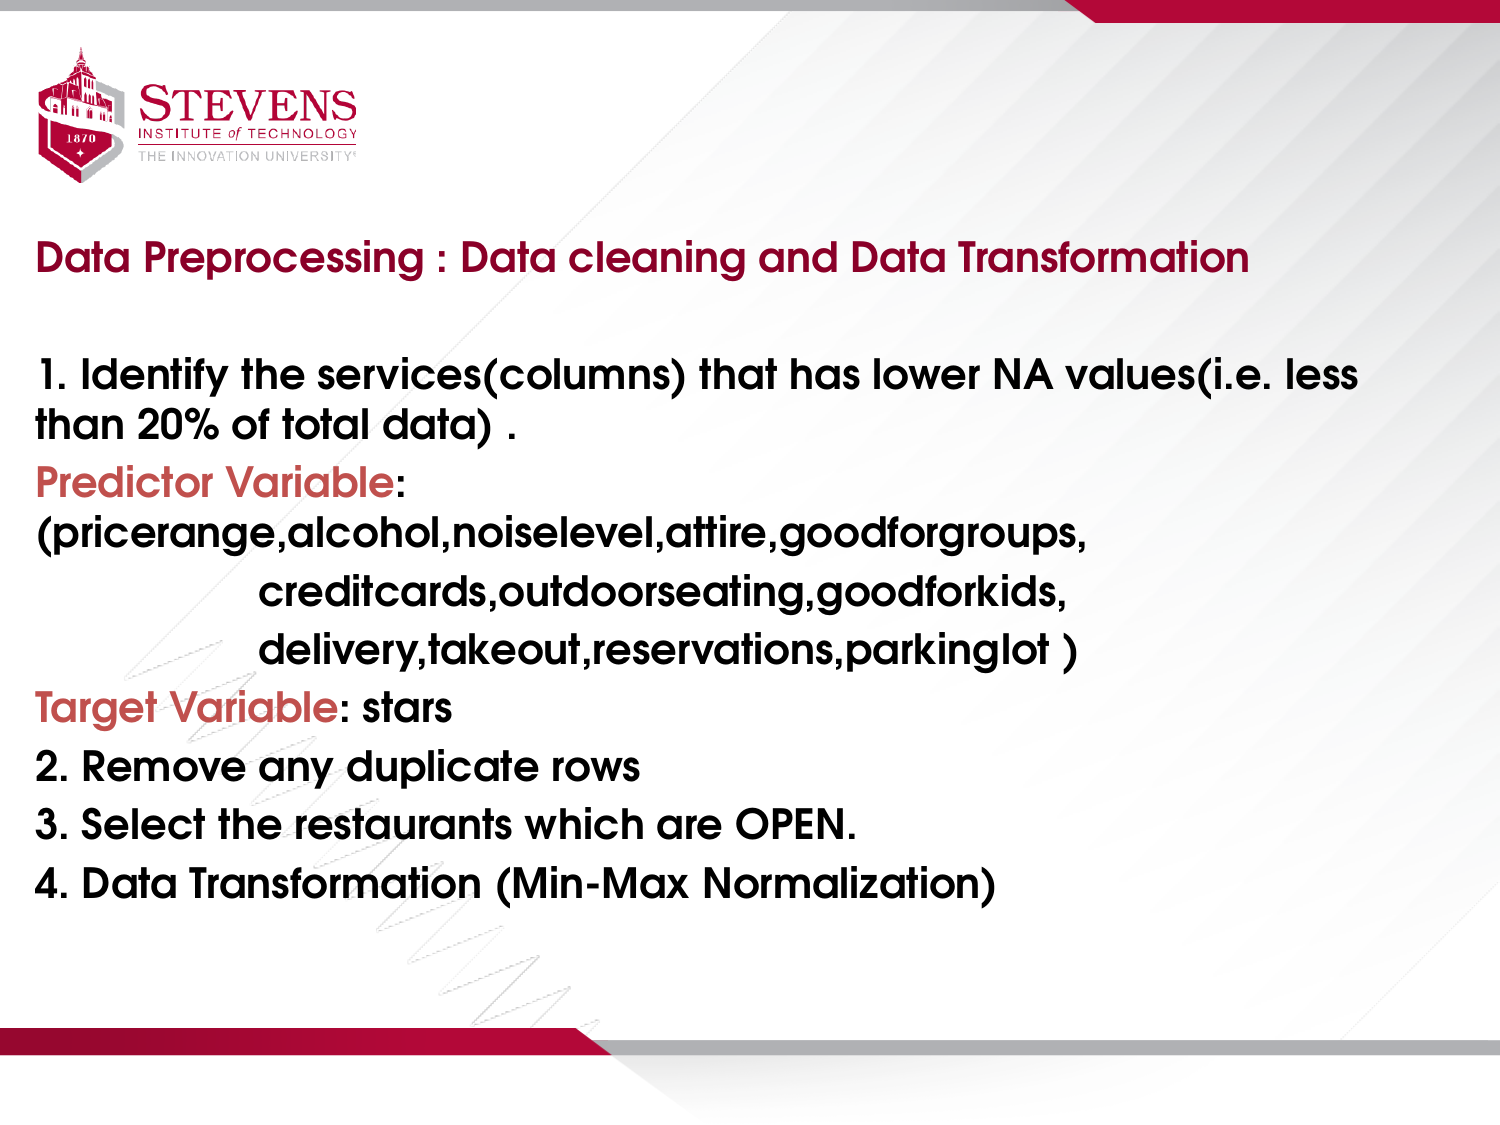

Data Preprocessing : Data cleaning and Data Transformation

1. Identify the services(columns) that has lower NA values(i.e. less than 20% of total data) .
Predictor Variable: (pricerange,alcohol,noiselevel,attire,goodforgroups,
                   creditcards,outdoorseating,goodforkids,
                   delivery,takeout,reservations,parkinglot )
Target Variable: stars
2. Remove any duplicate rows
3. Select the restaurants which are OPEN.
4. Data Transformation (Min-Max Normalization)